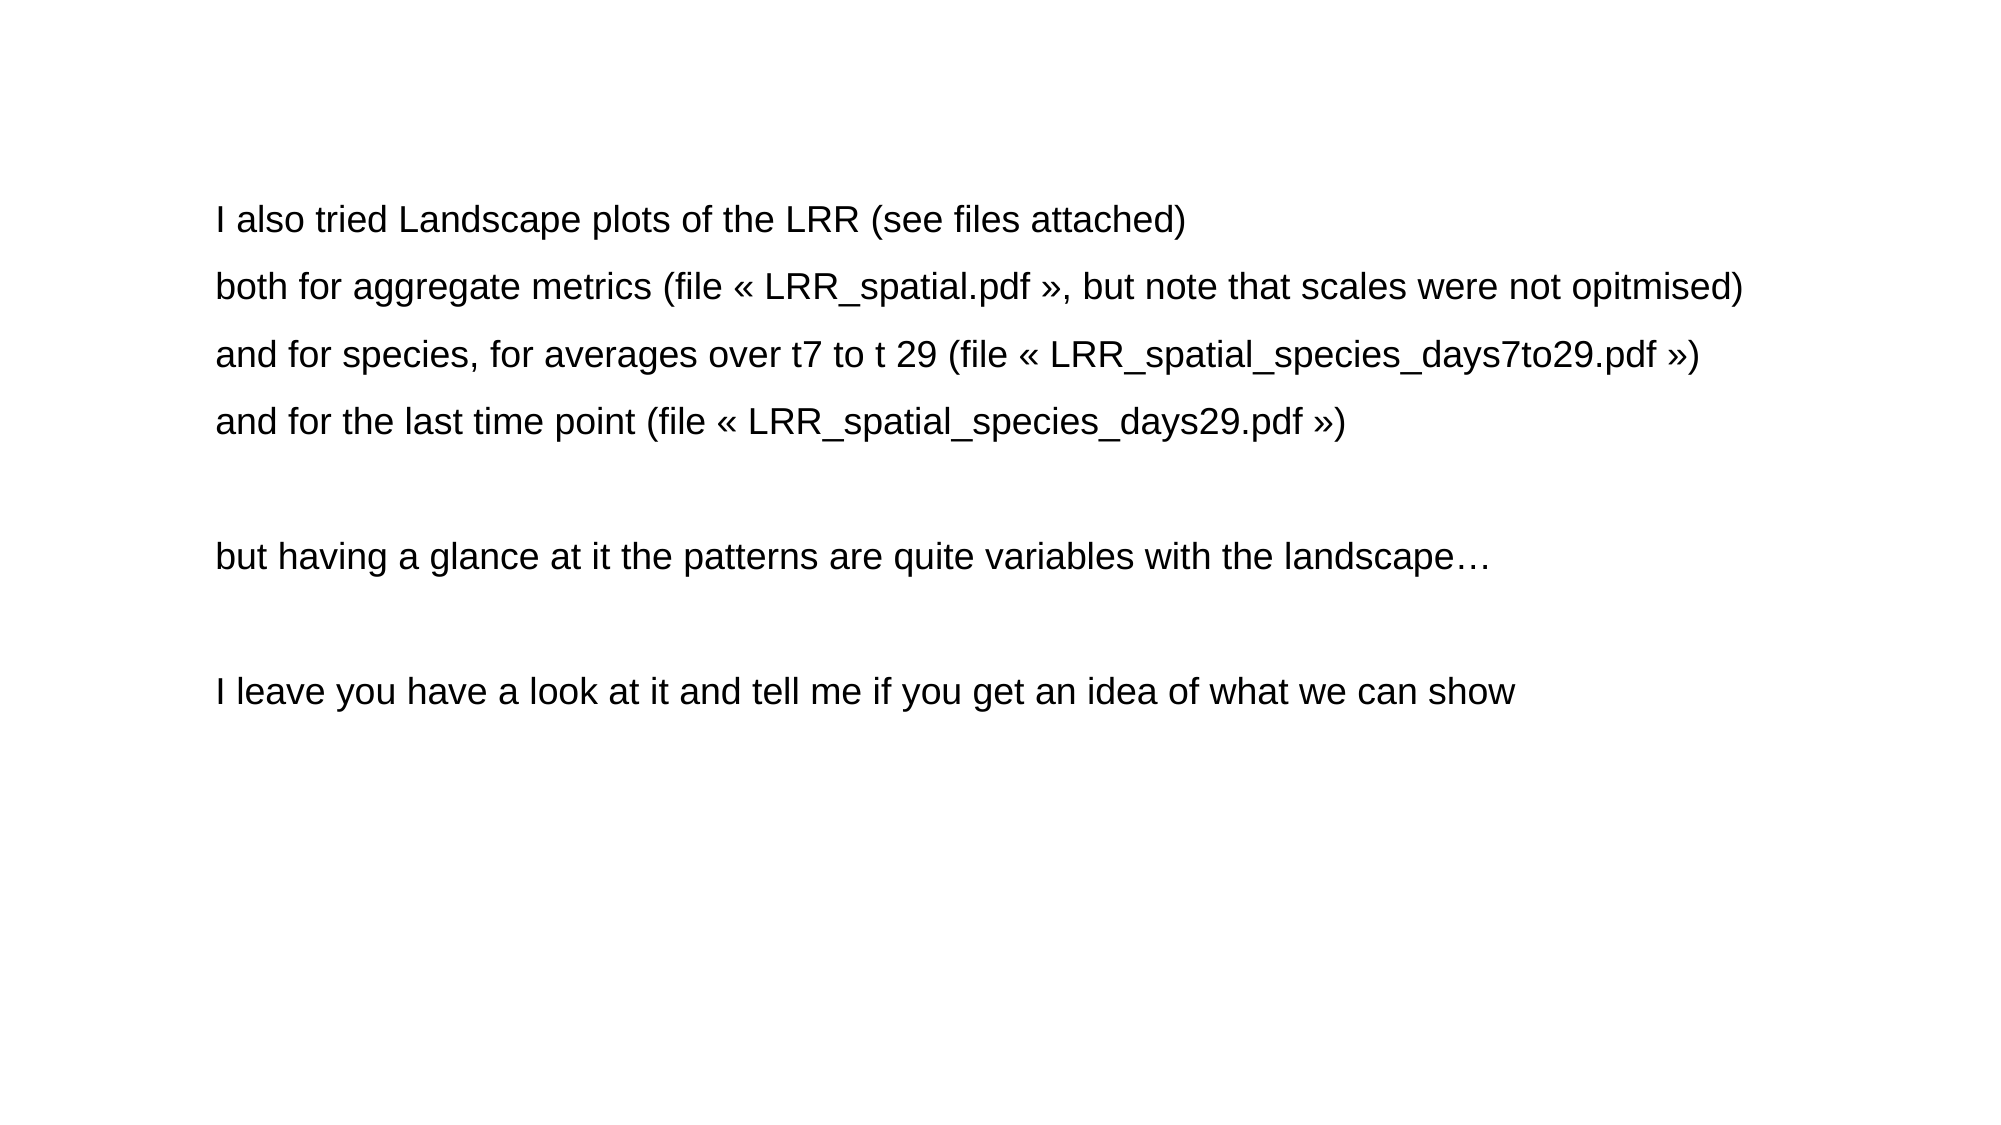

I also tried Landscape plots of the LRR (see files attached)
both for aggregate metrics (file « LRR_spatial.pdf », but note that scales were not opitmised)
and for species, for averages over t7 to t 29 (file « LRR_spatial_species_days7to29.pdf »)
and for the last time point (file « LRR_spatial_species_days29.pdf »)

but having a glance at it the patterns are quite variables with the landscape…

I leave you have a look at it and tell me if you get an idea of what we can show